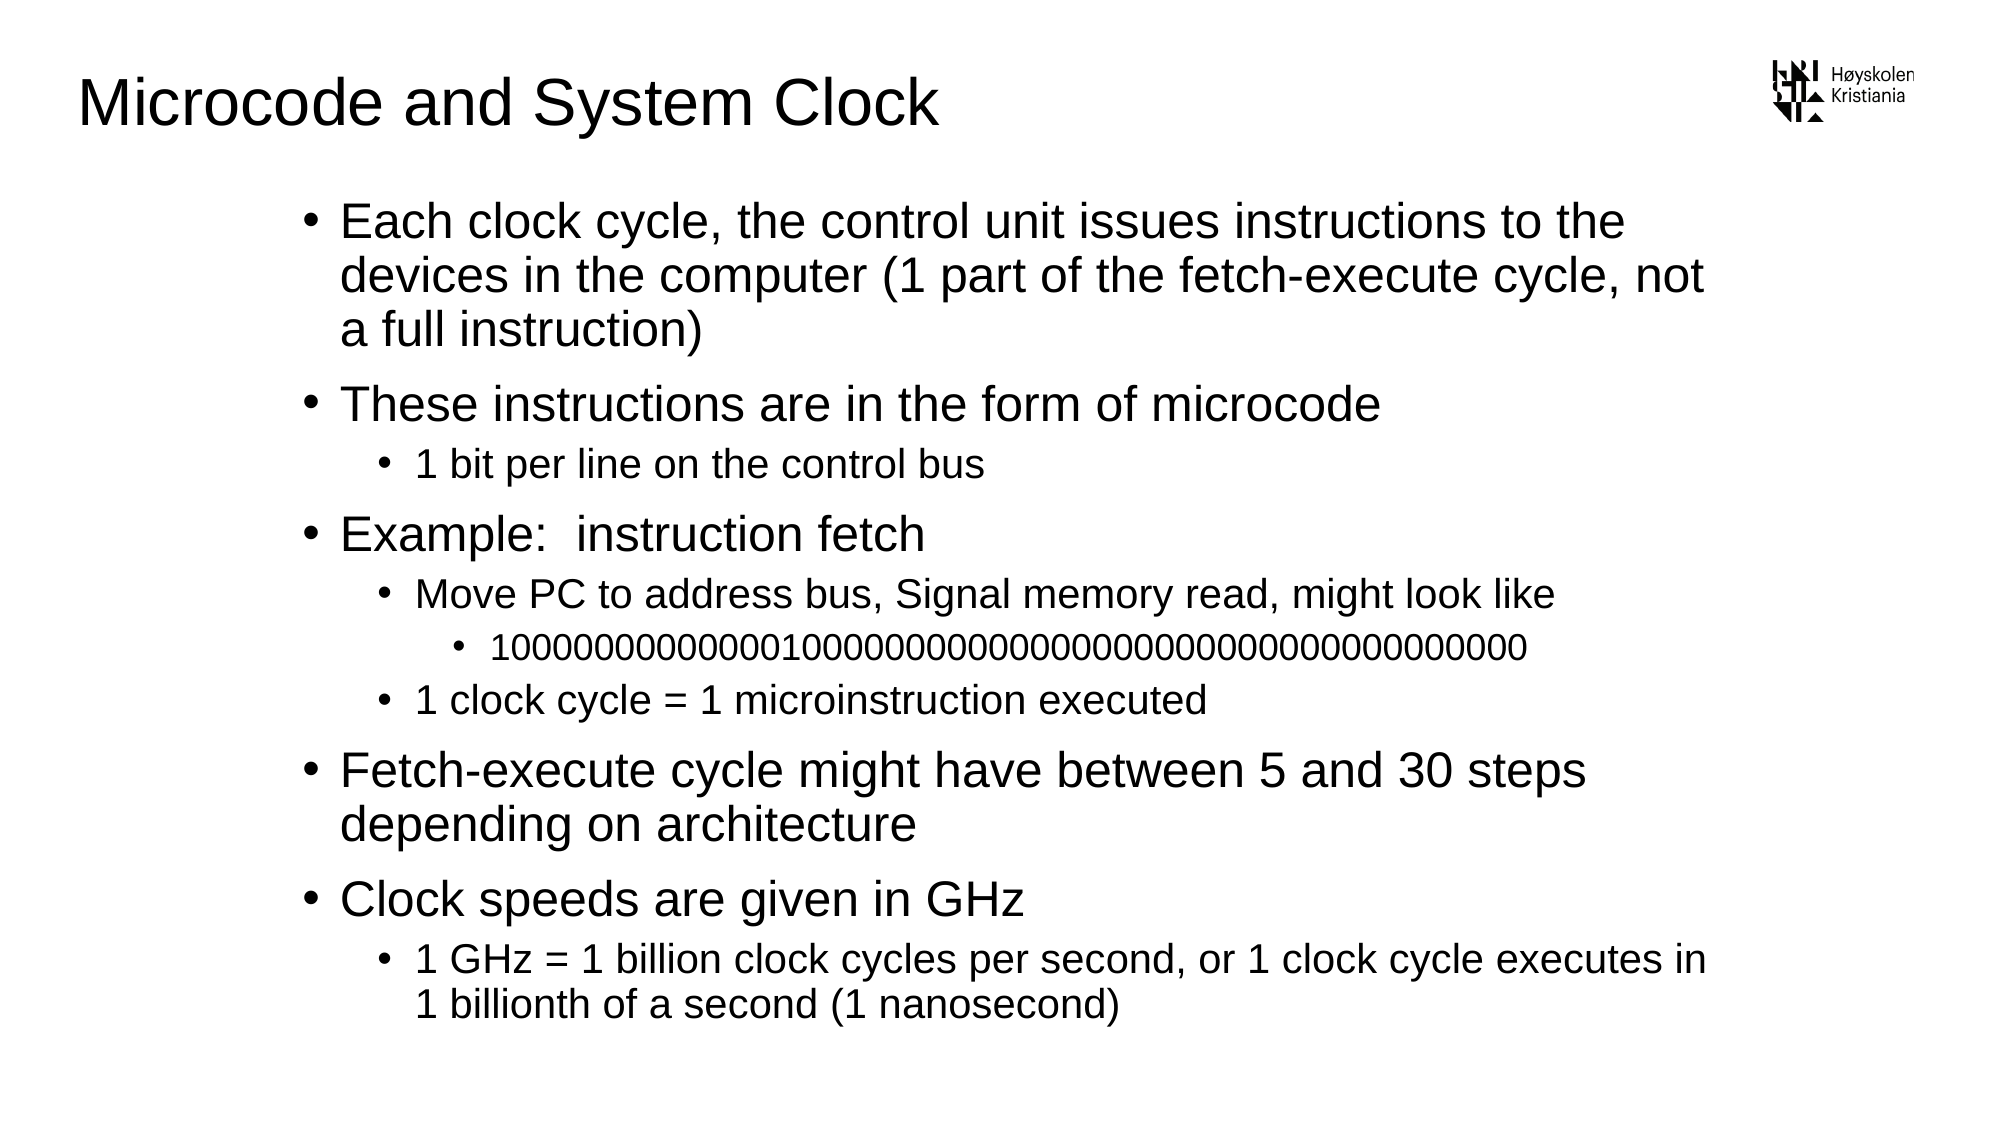

# Microcode and System Clock
Each clock cycle, the control unit issues instructions to the devices in the computer (1 part of the fetch-execute cycle, not a full instruction)
These instructions are in the form of microcode
1 bit per line on the control bus
Example:  instruction fetch
Move PC to address bus, Signal memory read, might look like
10000000000000100000000000000000000000000000000000
1 clock cycle = 1 microinstruction executed
Fetch-execute cycle might have between 5 and 30 steps depending on architecture
Clock speeds are given in GHz
1 GHz = 1 billion clock cycles per second, or 1 clock cycle executes in 1 billionth of a second (1 nanosecond)